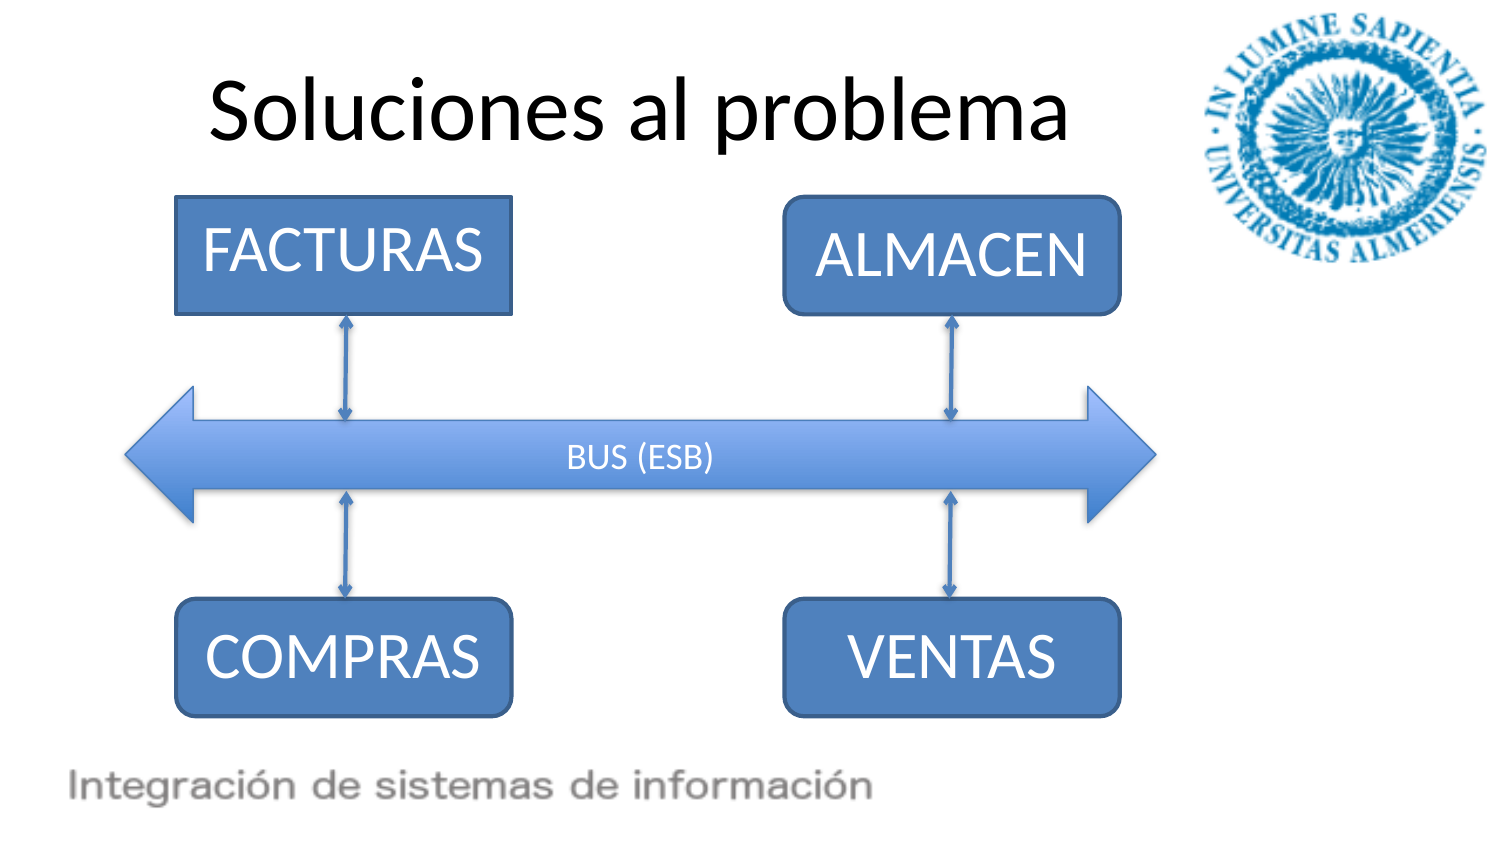

# Soluciones al problema
FACTURAS
ALMACEN
BUS (ESB)
COMPRAS
VENTAS